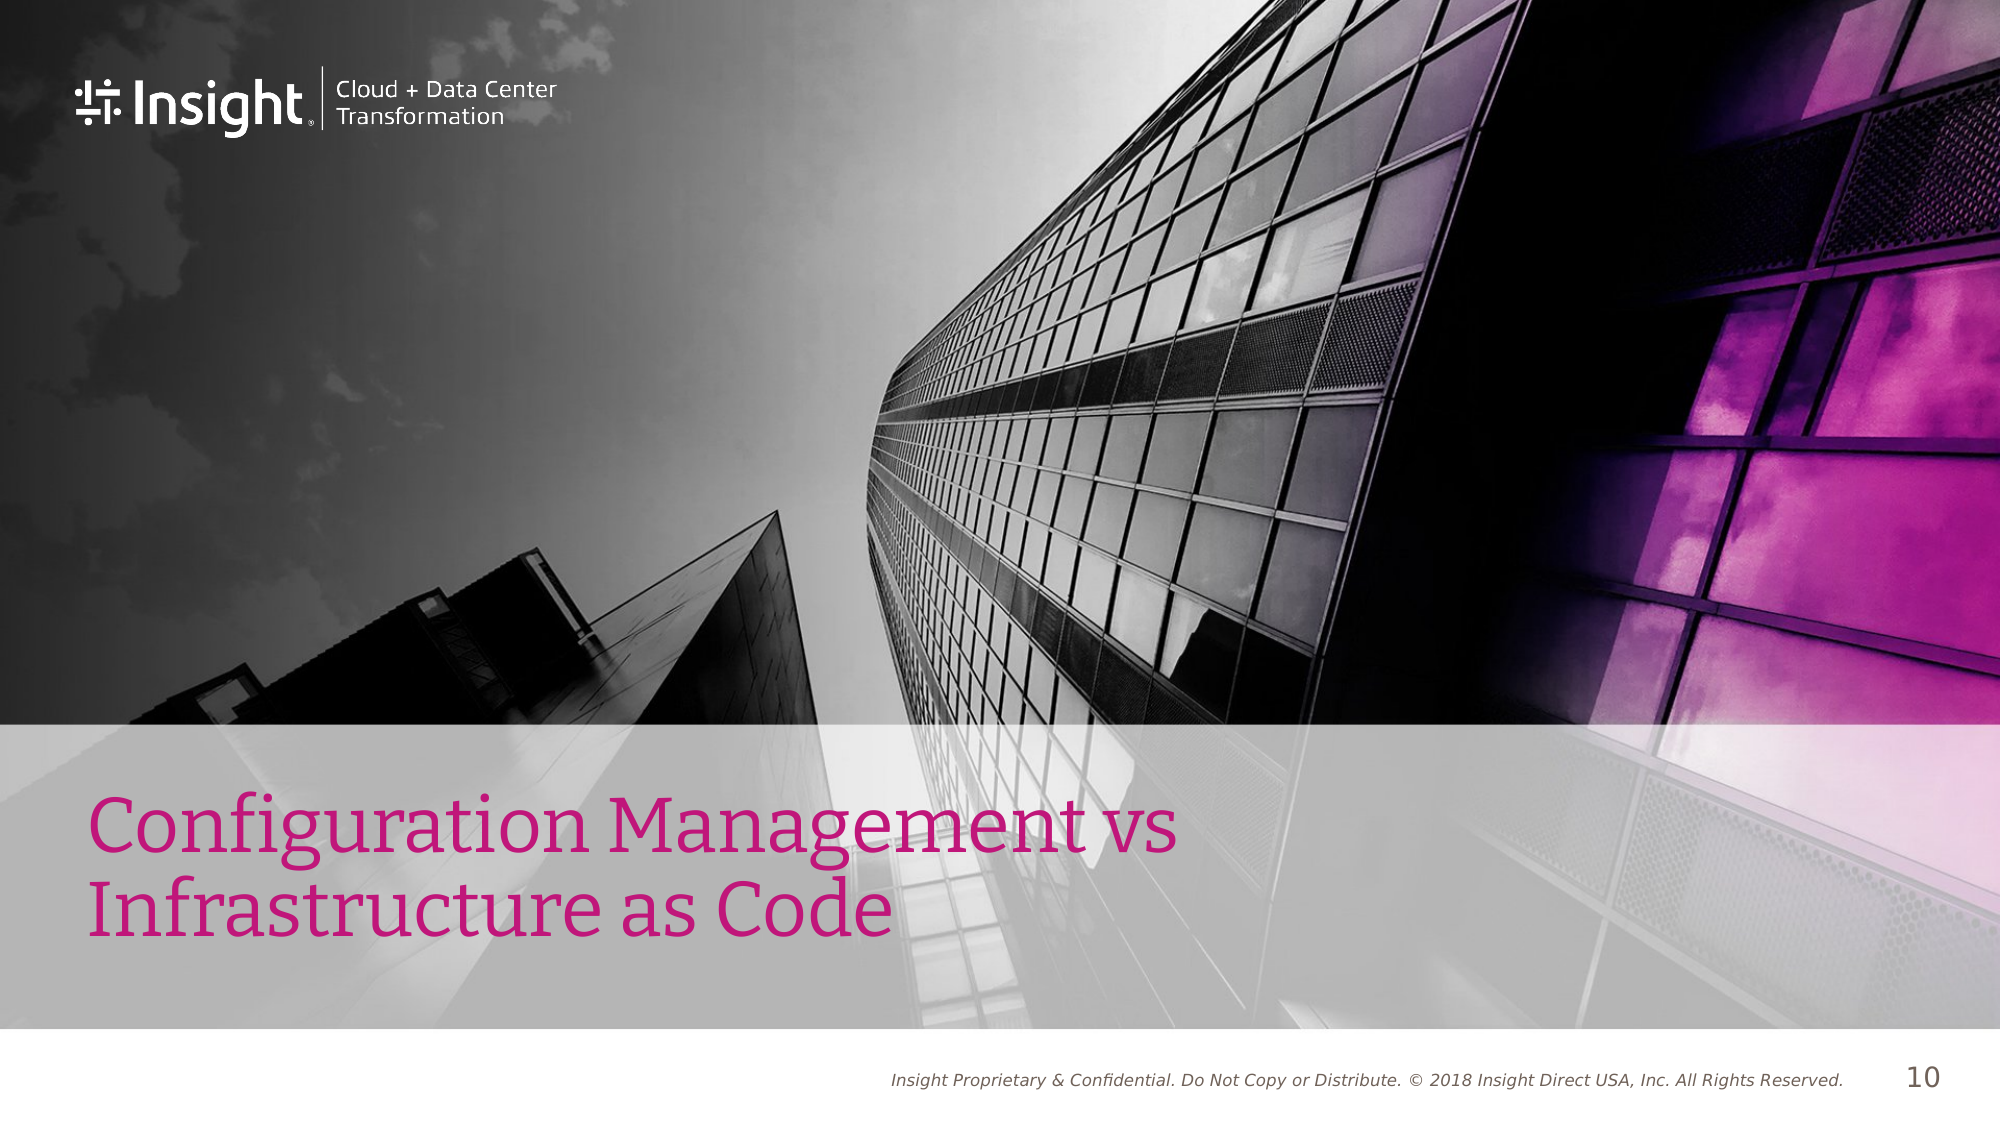

# Configuration Management vs Infrastructure as Code